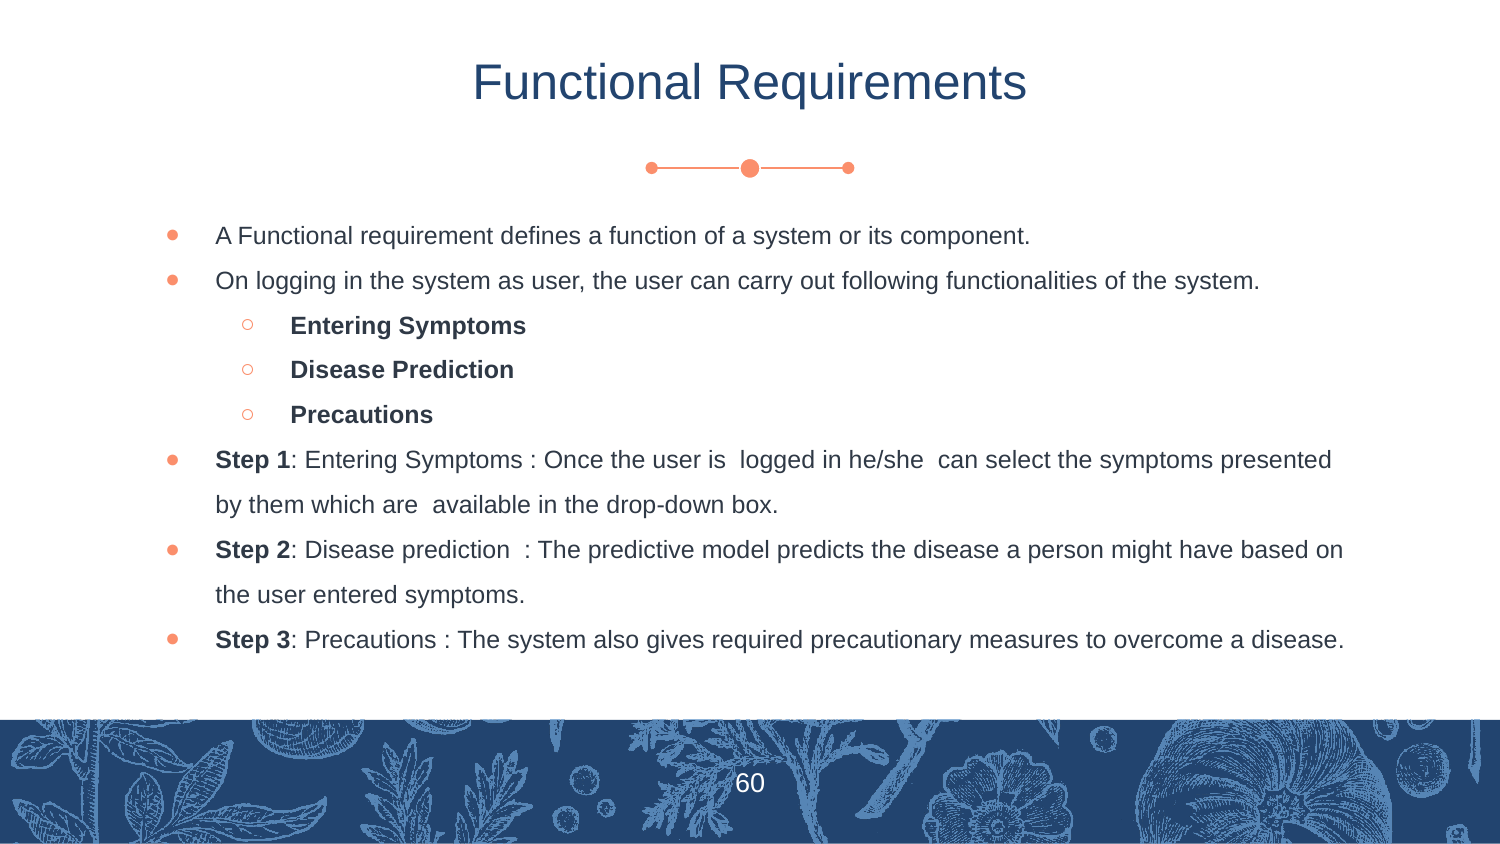

# Functional Requirements
A Functional requirement defines a function of a system or its component.
On logging in the system as user, the user can carry out following functionalities of the system.
Entering Symptoms
Disease Prediction
Precautions
Step 1: Entering Symptoms : Once the user is  logged in he/she  can select the symptoms presented by them which are  available in the drop-down box.
Step 2: Disease prediction  : The predictive model predicts the disease a person might have based on the user entered symptoms.
Step 3: Precautions : The system also gives required precautionary measures to overcome a disease.
60